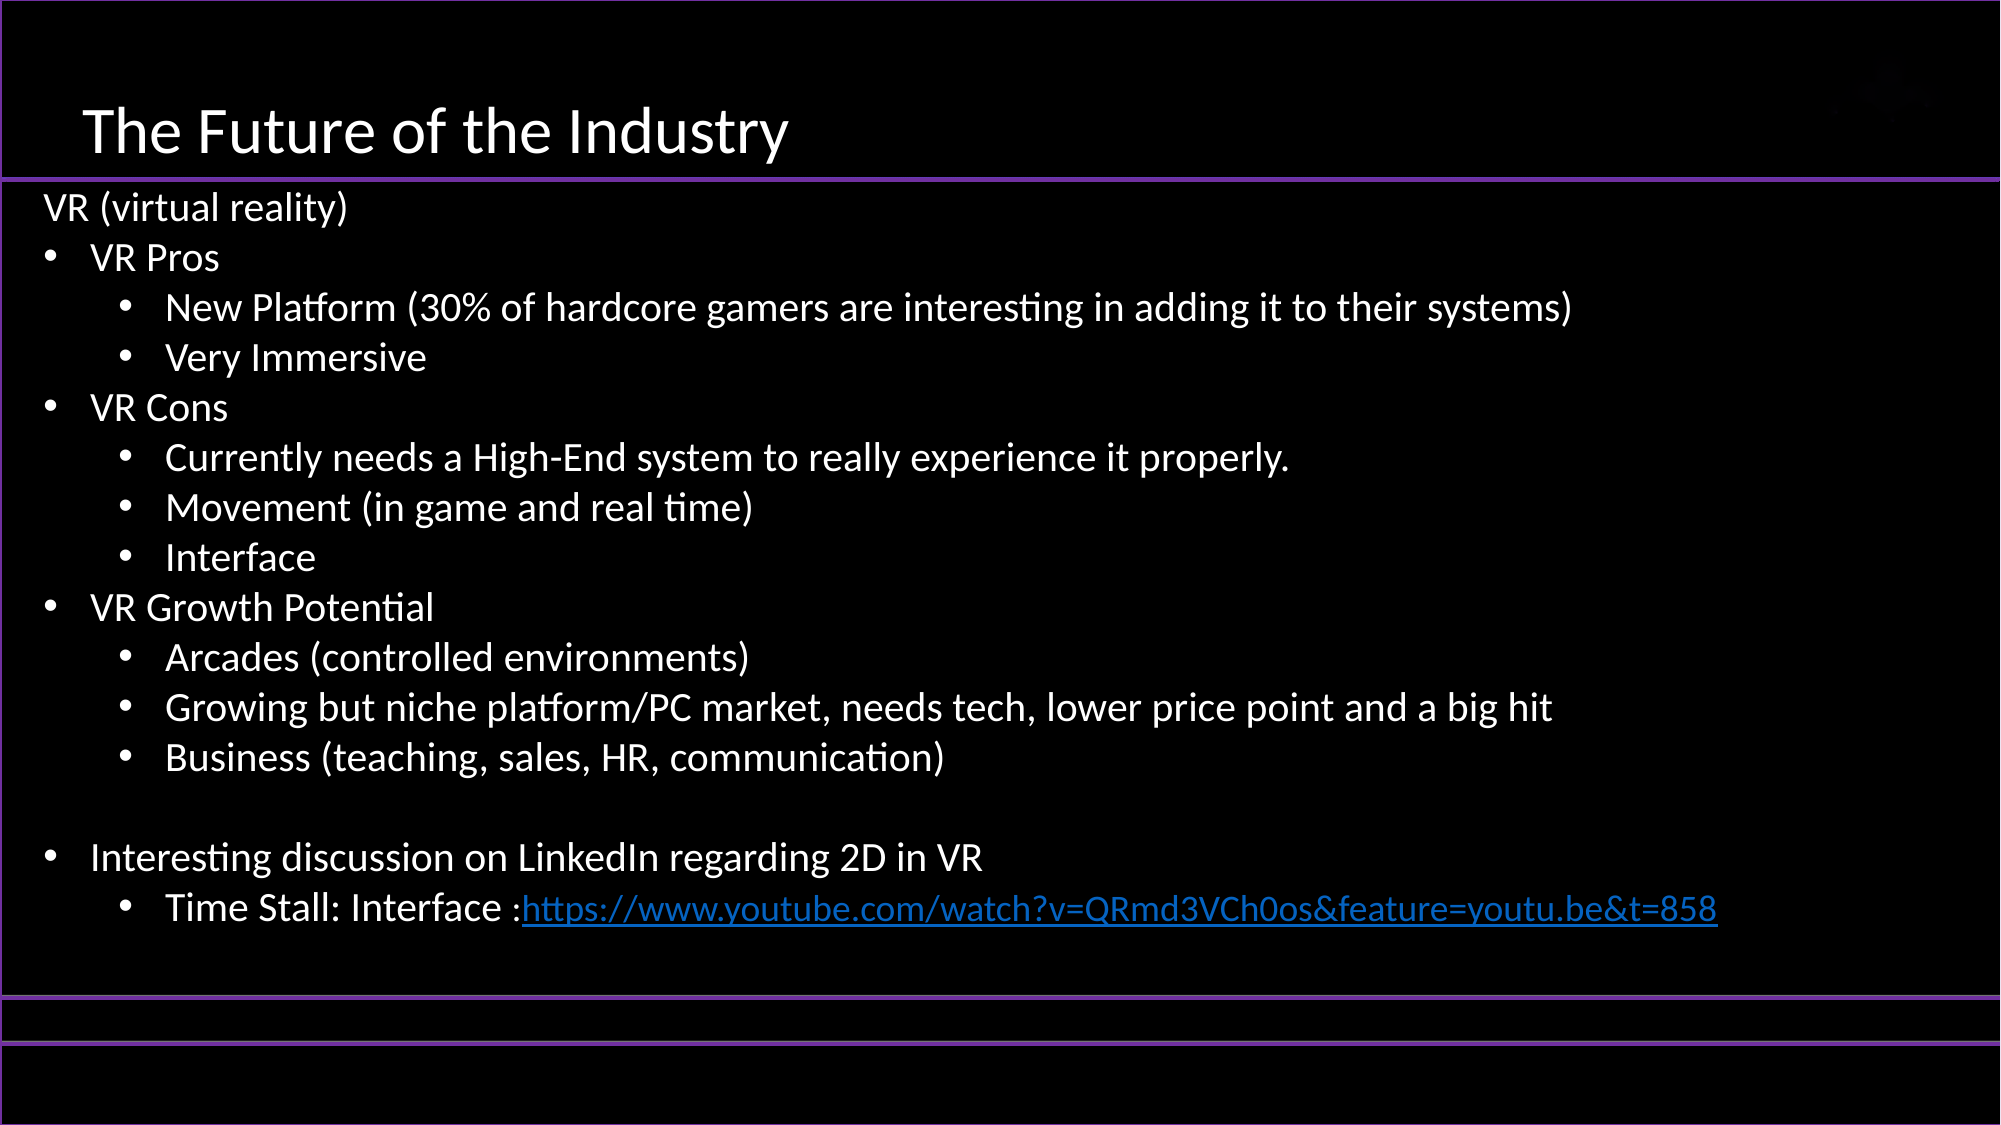

The Future of the Industry
VR (virtual reality)
VR Pros
New Platform (30% of hardcore gamers are interesting in adding it to their systems)
Very Immersive
VR Cons
Currently needs a High-End system to really experience it properly.
Movement (in game and real time)
Interface
VR Growth Potential
Arcades (controlled environments)
Growing but niche platform/PC market, needs tech, lower price point and a big hit
Business (teaching, sales, HR, communication)

Interesting discussion on LinkedIn regarding 2D in VR
Time Stall: Interface :https://www.youtube.com/watch?v=QRmd3VCh0os&feature=youtu.be&t=858